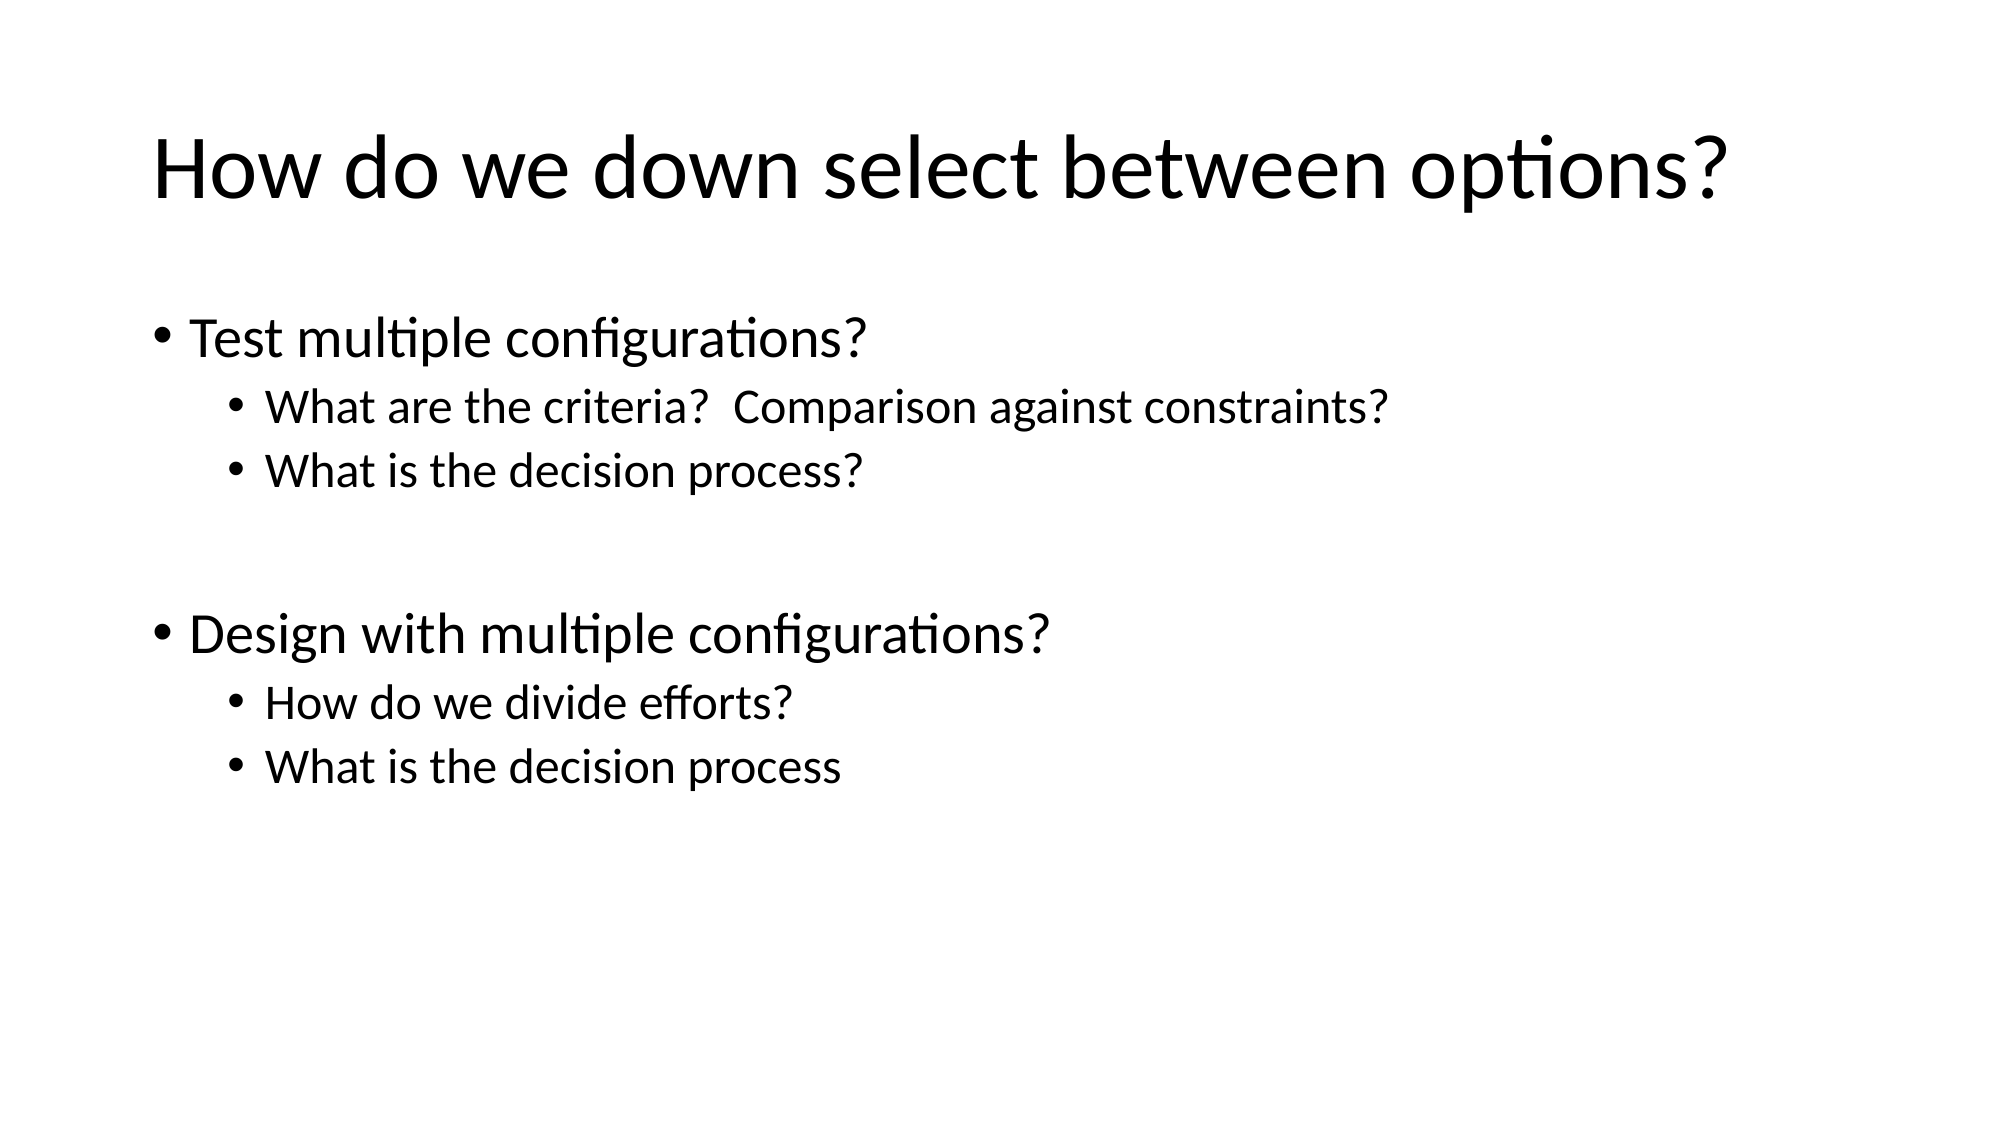

# How do we down select between options?
Test multiple configurations?
What are the criteria?  Comparison against constraints?
What is the decision process?

Design with multiple configurations?
How do we divide efforts?
What is the decision process